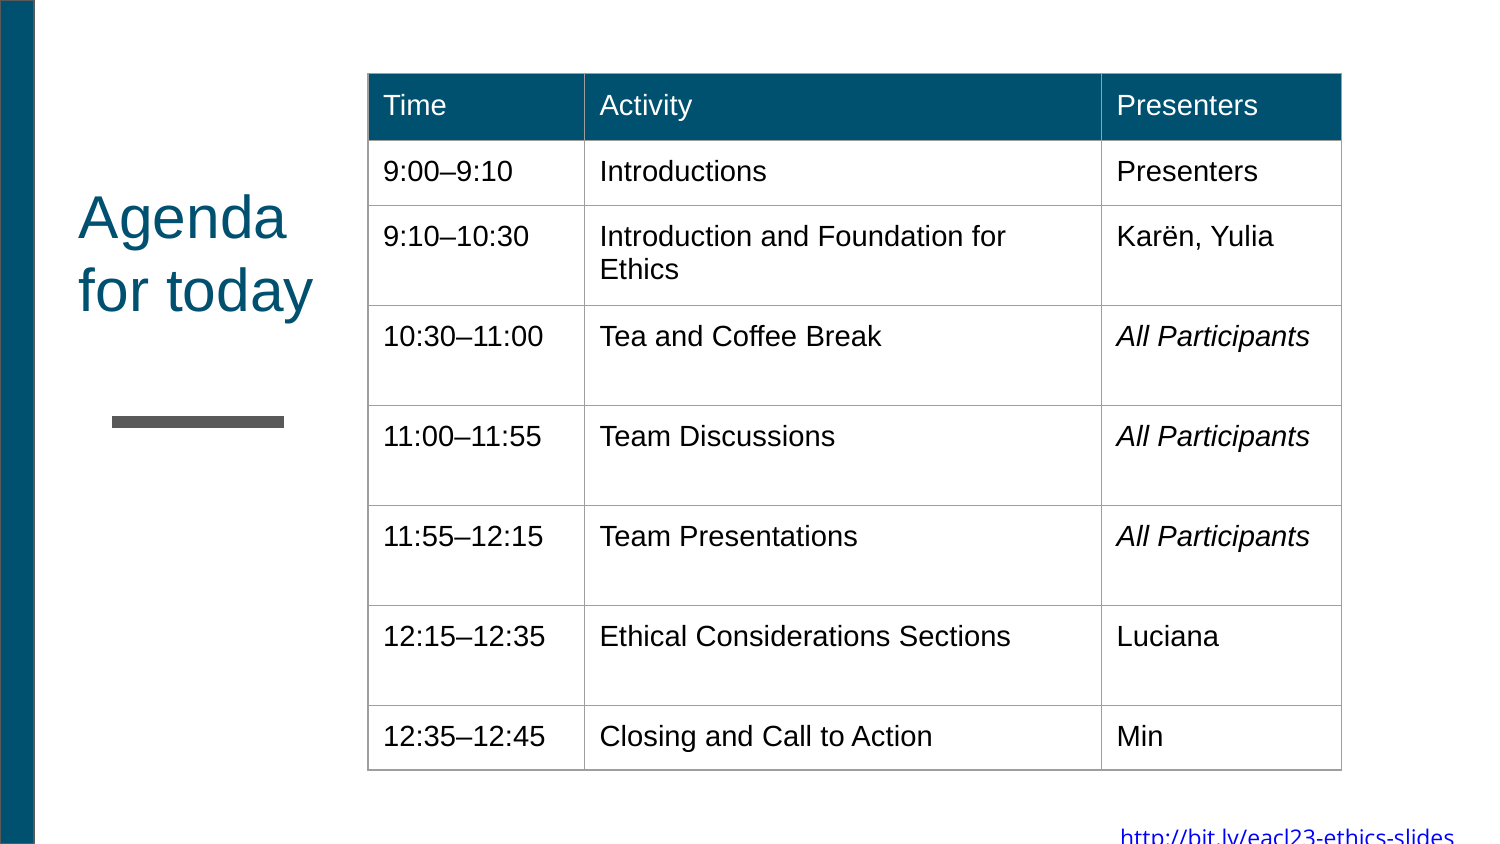

| Time | Activity | Presenters |
| --- | --- | --- |
| 9:00–9:10 | Introductions | Presenters |
| 9:10–10:30 | Introduction and Foundation for Ethics | Karën, Yulia |
| 10:30–11:00 | Tea and Coffee Break | All Participants |
| 11:00–11:55 | Team Discussions | All Participants |
| 11:55–12:15 | Team Presentations | All Participants |
| 12:15–12:35 | Ethical Considerations Sections | Luciana |
| 12:35–12:45 | Closing and Call to Action | Min |
Agenda for today
http://bit.ly/eacl23-ethics-slides